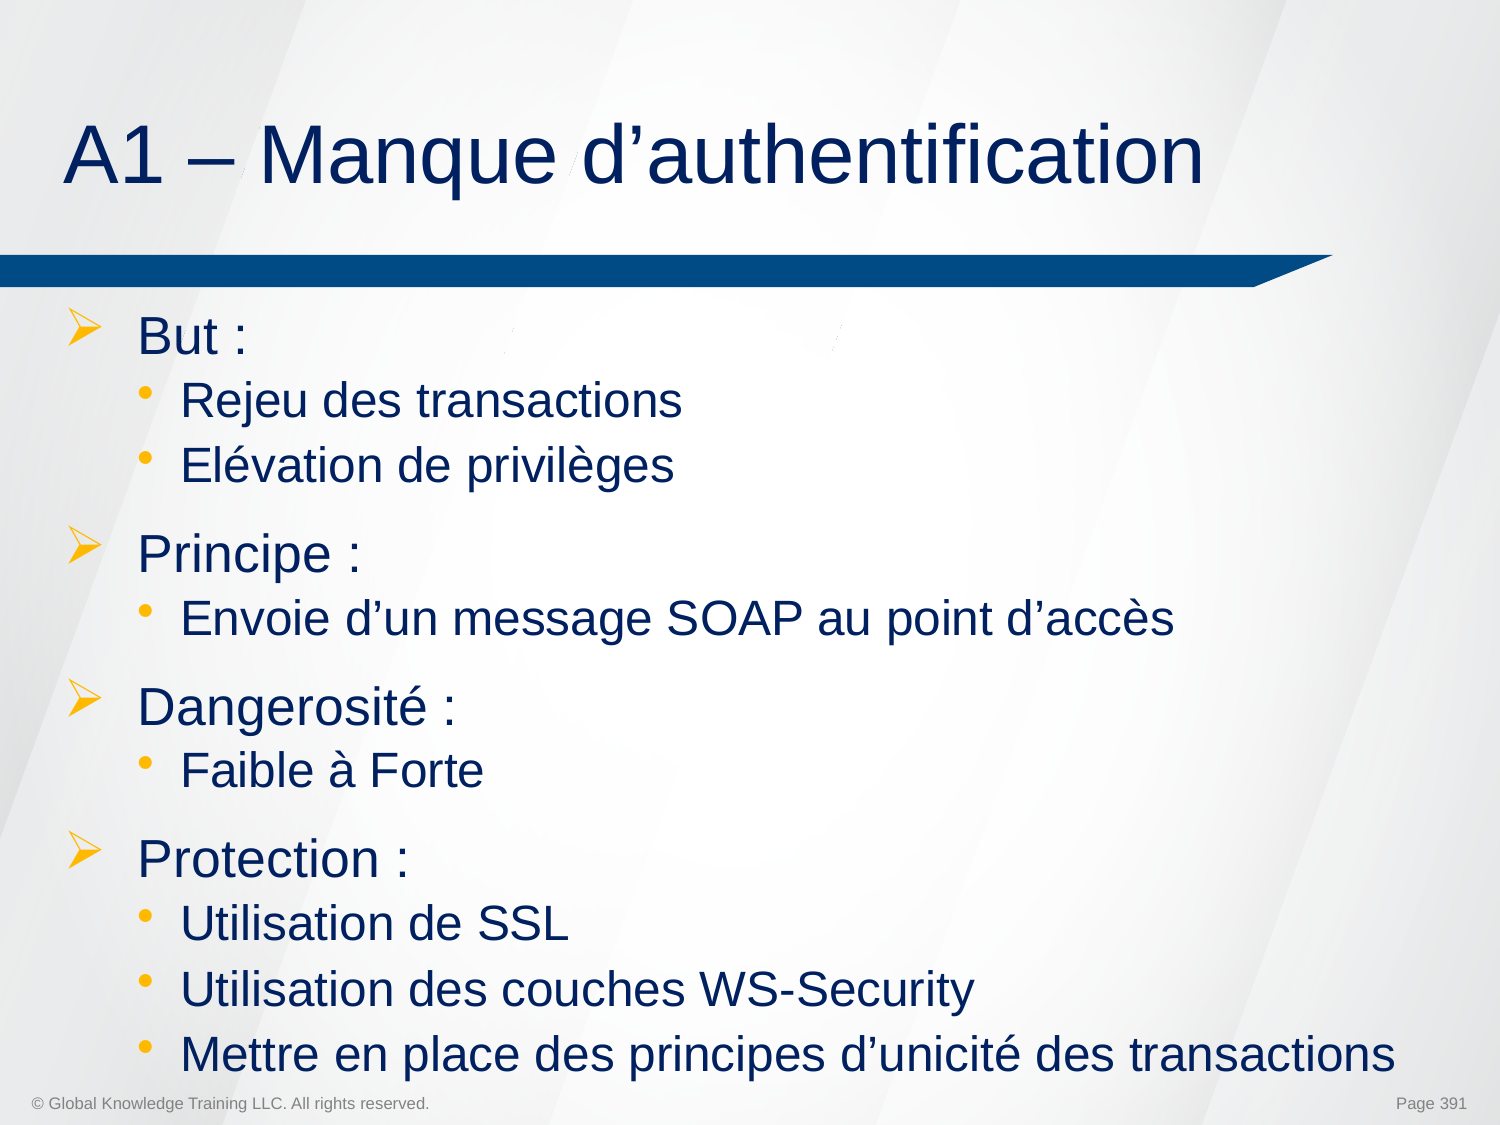

# A1 – Manque d’authentification
But :
Rejeu des transactions
Elévation de privilèges
Principe :
Envoie d’un message SOAP au point d’accès
Dangerosité :
Faible à Forte
Protection :
Utilisation de SSL
Utilisation des couches WS-Security
Mettre en place des principes d’unicité des transactions